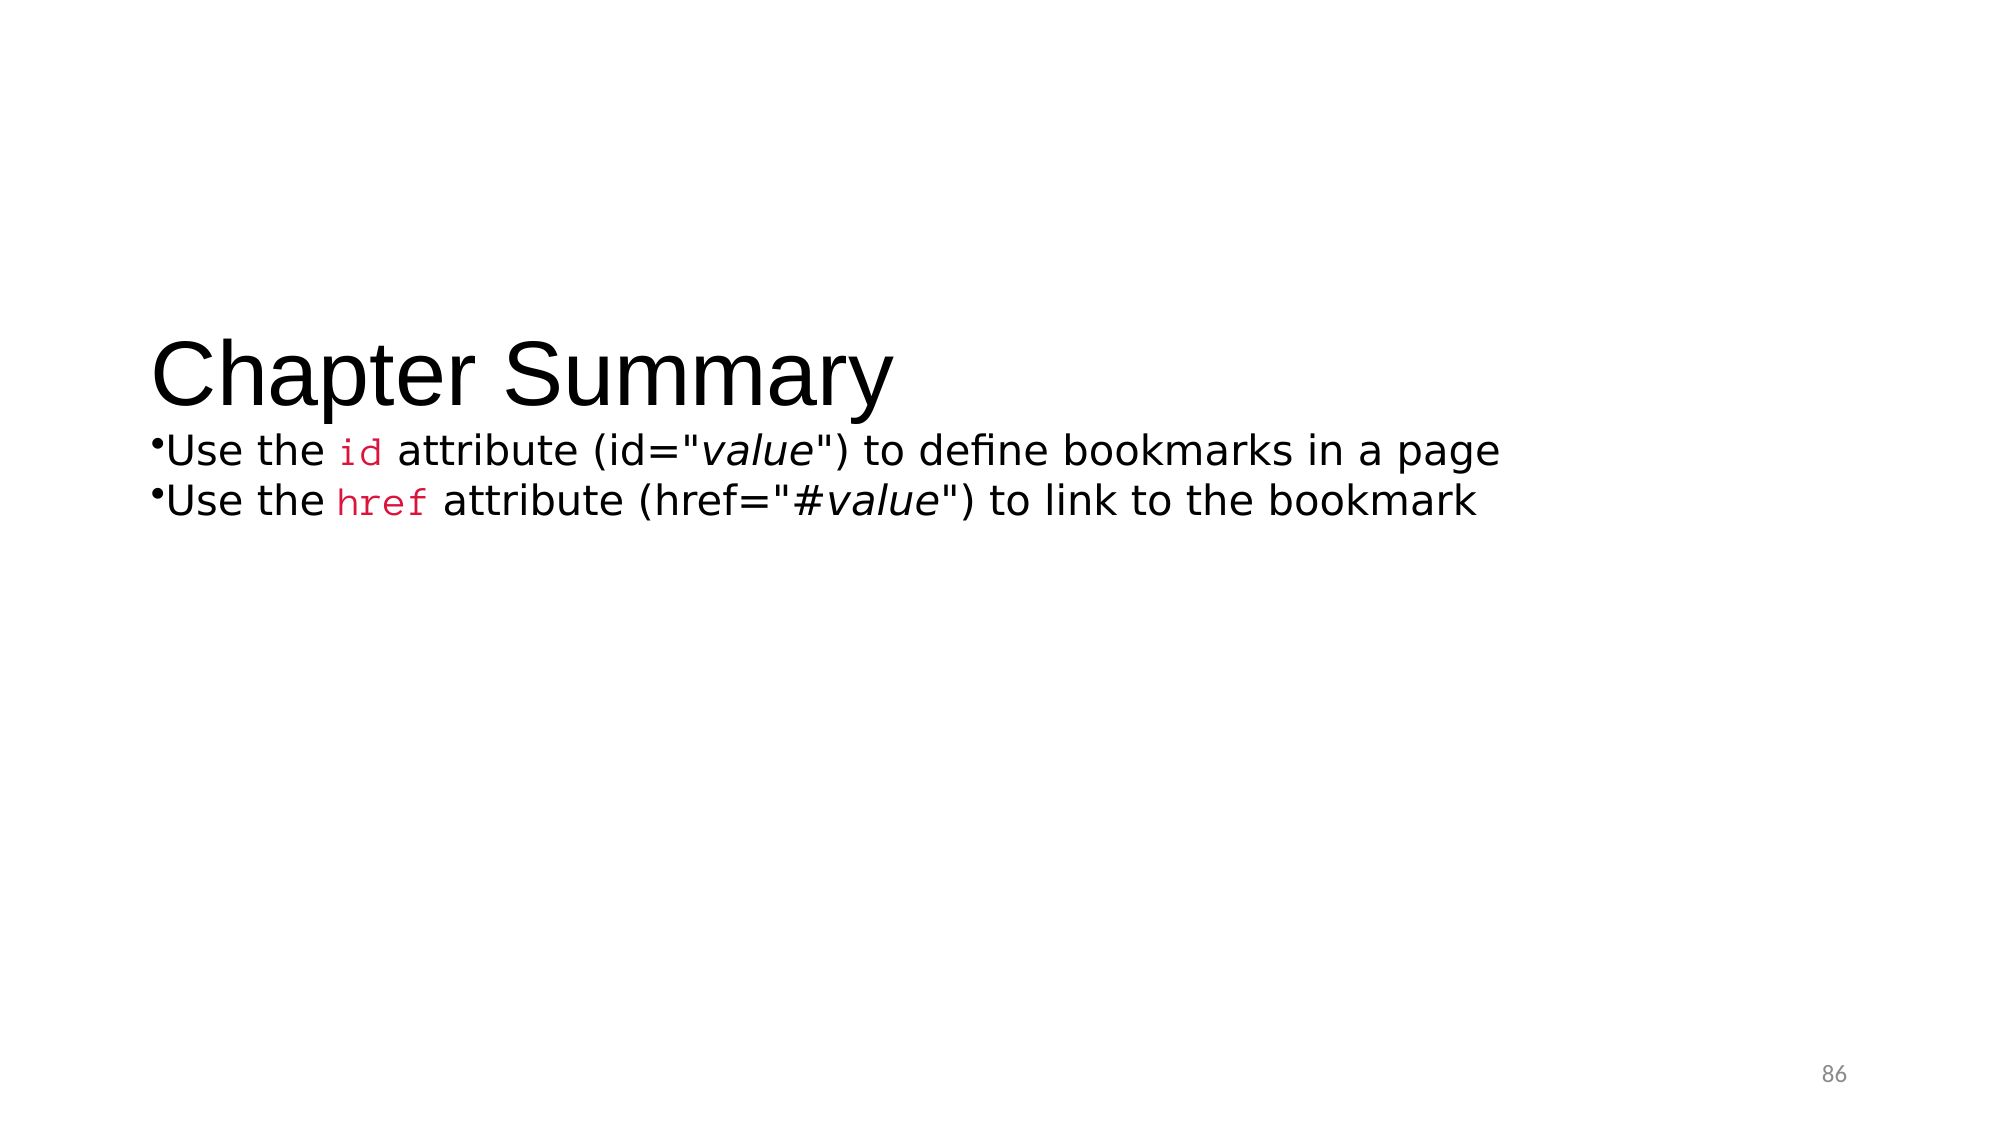

#
Chapter Summary
Use the id attribute (id="value") to define bookmarks in a page
Use the href attribute (href="#value") to link to the bookmark

86